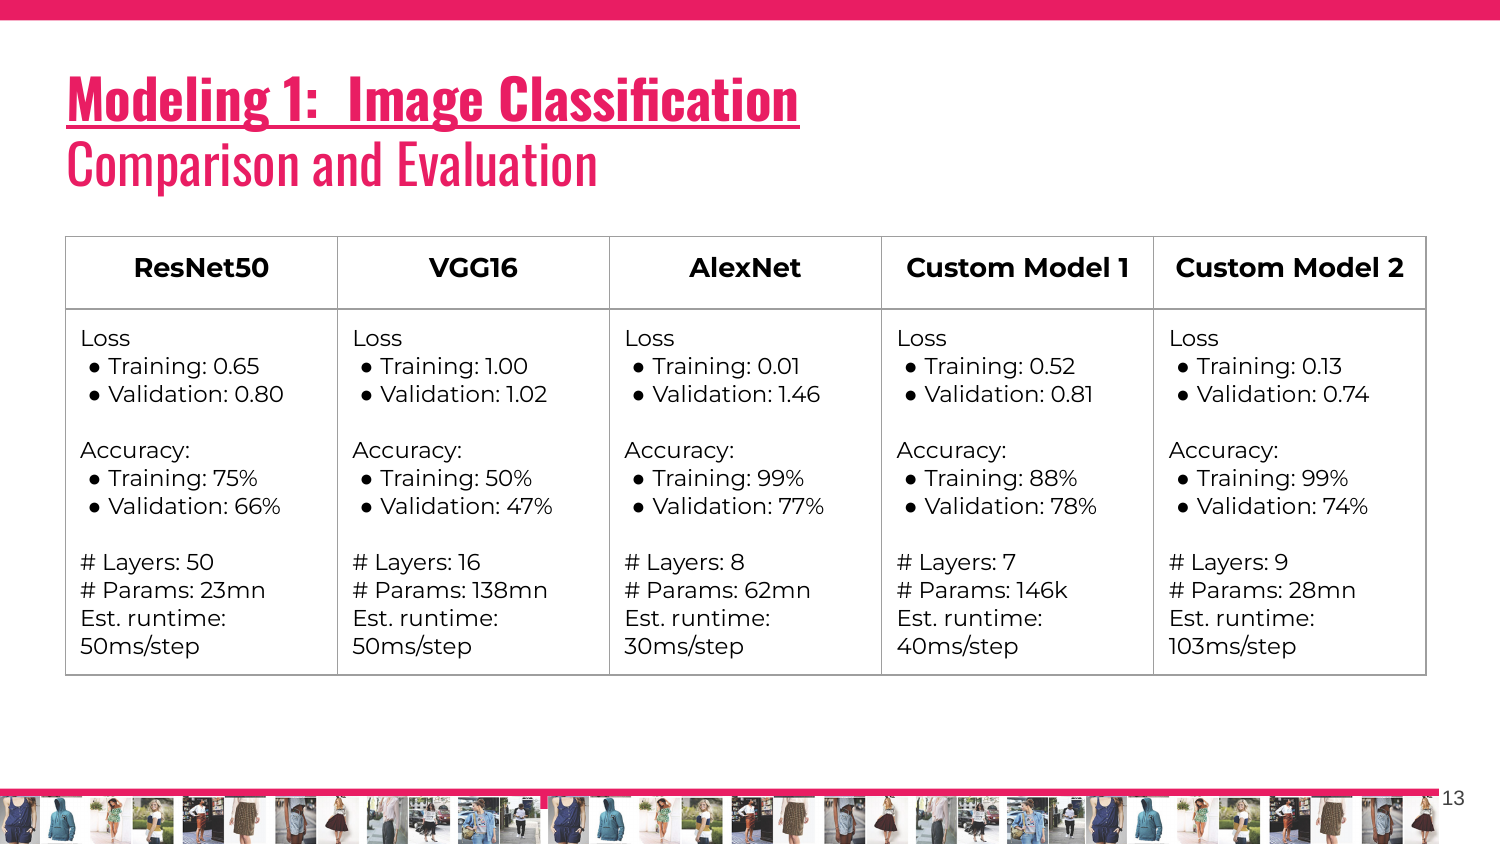

# Modeling 1:  Image Classification
Comparison and Evaluation
| ResNet50 | VGG16 | AlexNet | Custom Model 1 | Custom Model 2 |
| --- | --- | --- | --- | --- |
| Loss Training: 0.65 Validation: 0.80 Accuracy: Training: 75% Validation: 66% # Layers: 50 # Params: 23mn Est. runtime: 50ms/step | Loss Training: 1.00 Validation: 1.02 Accuracy: Training: 50% Validation: 47% # Layers: 16 # Params: 138mn Est. runtime: 50ms/step | Loss Training: 0.01 Validation: 1.46 Accuracy: Training: 99% Validation: 77% # Layers: 8 # Params: 62mn Est. runtime: 30ms/step | Loss Training: 0.52 Validation: 0.81 Accuracy: Training: 88% Validation: 78% # Layers: 7 # Params: 146k Est. runtime: 40ms/step | Loss Training: 0.13 Validation: 0.74 Accuracy: Training: 99% Validation: 74% # Layers: 9 # Params: 28mn Est. runtime: 103ms/step |
13